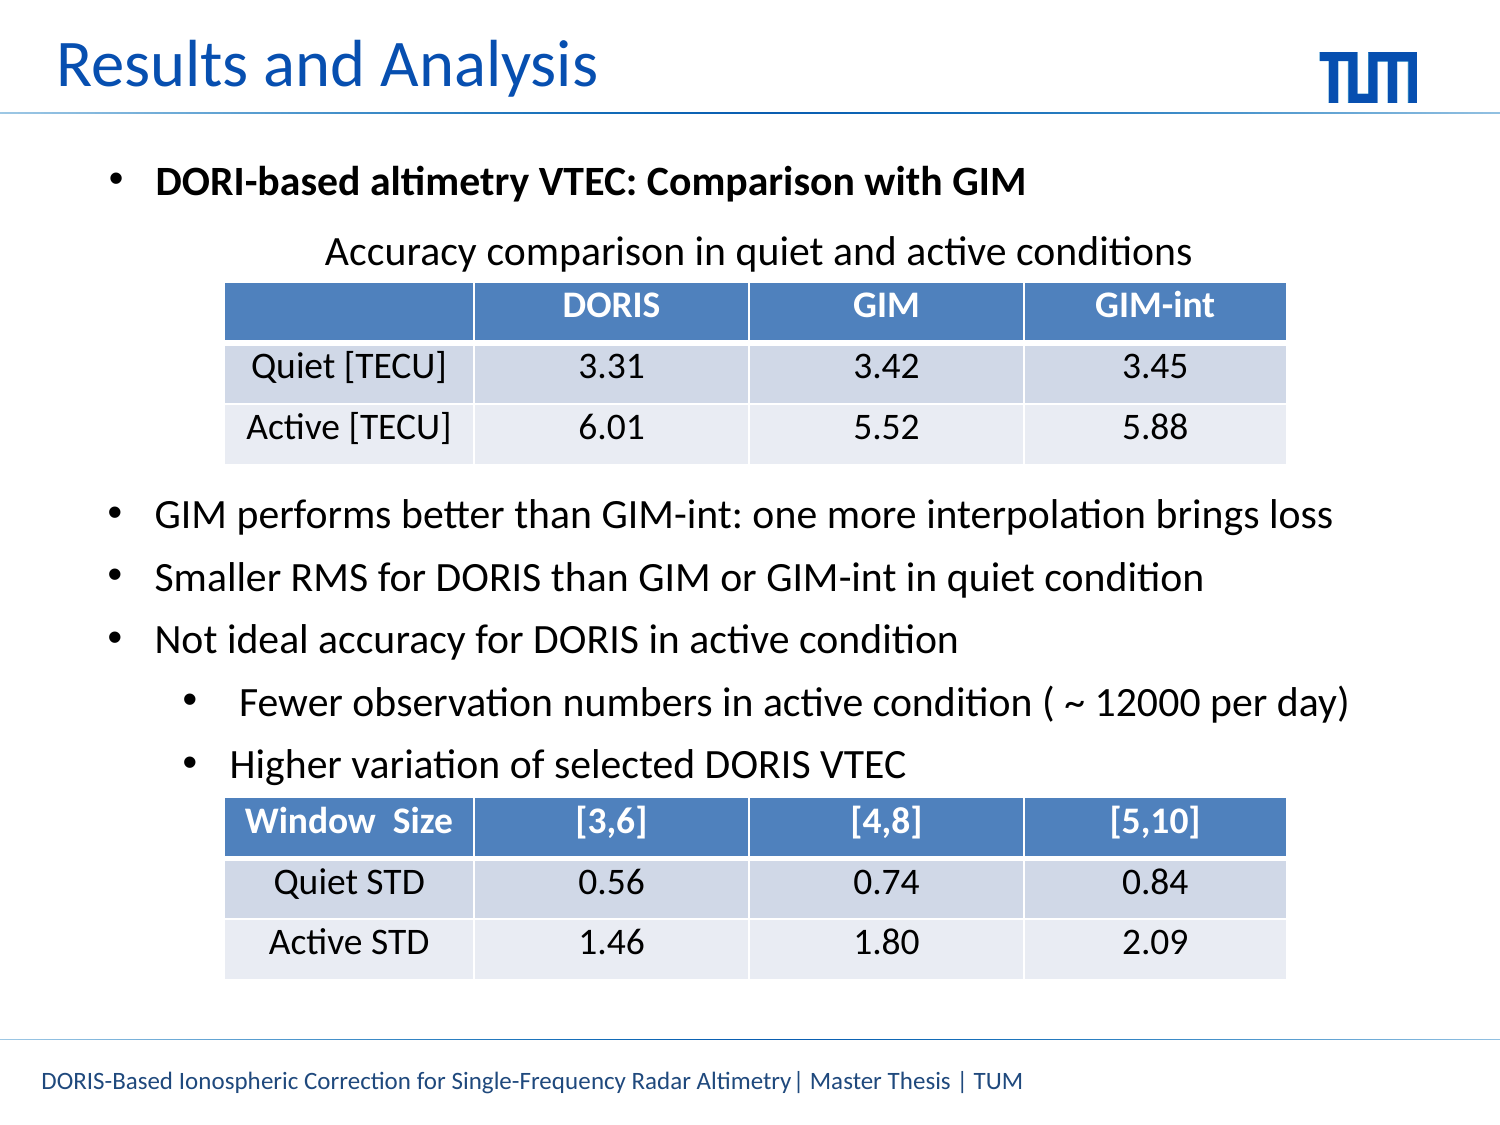

Results and Analysis
DORI-based altimetry VTEC: Comparison with GIM
Accuracy comparison in quiet and active conditions
|  | DORIS | GIM | GIM-int |
| --- | --- | --- | --- |
| Quiet [TECU] | 3.31 | 3.42 | 3.45 |
| Active [TECU] | 6.01 | 5.52 | 5.88 |
GIM performs better than GIM-int: one more interpolation brings loss
Smaller RMS for DORIS than GIM or GIM-int in quiet condition
Not ideal accuracy for DORIS in active condition
 Fewer observation numbers in active condition ( ~ 12000 per day)
Higher variation of selected DORIS VTEC
| Window Size | [3,6] | [4,8] | [5,10] |
| --- | --- | --- | --- |
| Quiet STD | 0.56 | 0.74 | 0.84 |
| Active STD | 1.46 | 1.80 | 2.09 |
DORIS-Based Ionospheric Correction for Single-Frequency Radar Altimetry| Master Thesis | TUM